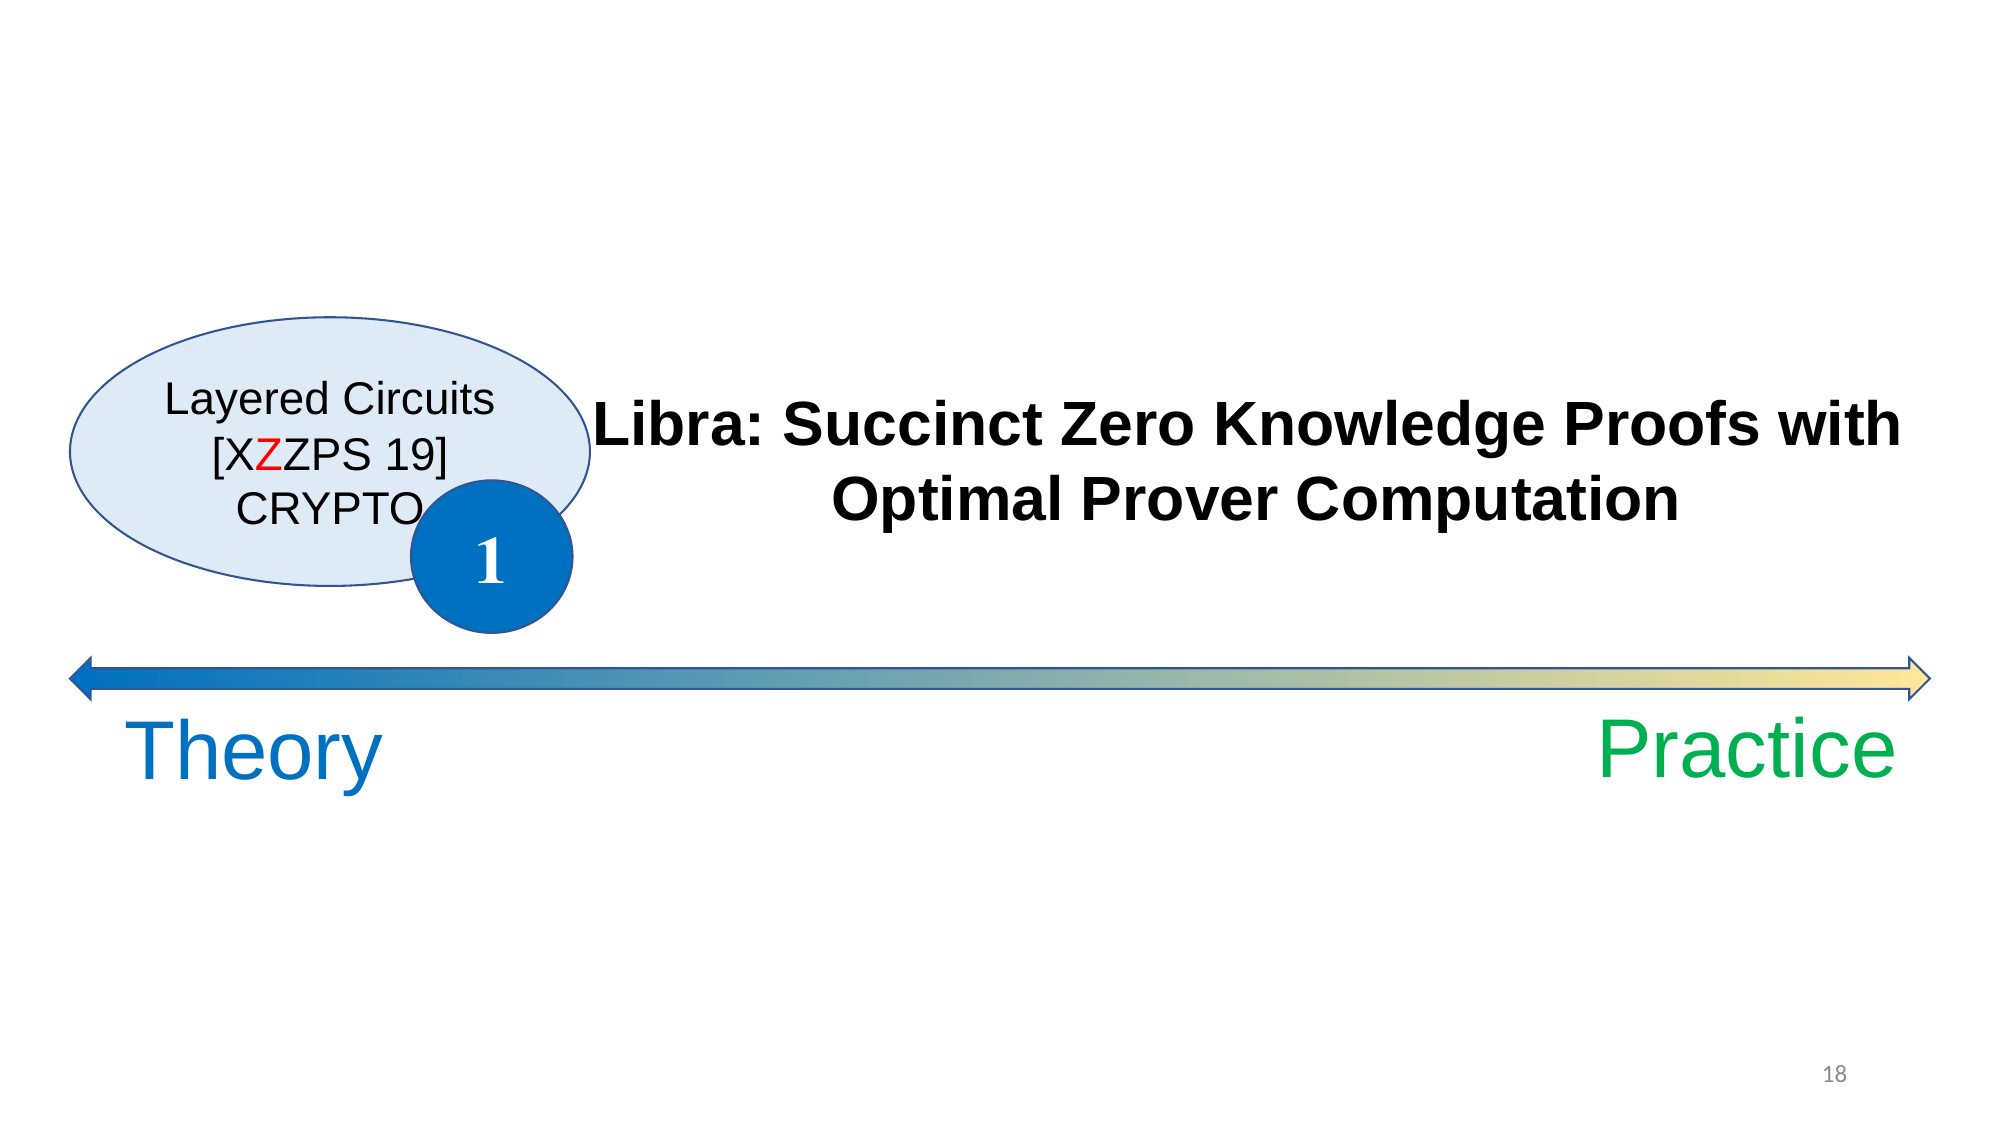

#
Layered Circuits
[XZZPS 19]
CRYPTO
Libra: Succinct Zero Knowledge Proofs with
Optimal Prover Computation
1

Practice
Theory
18